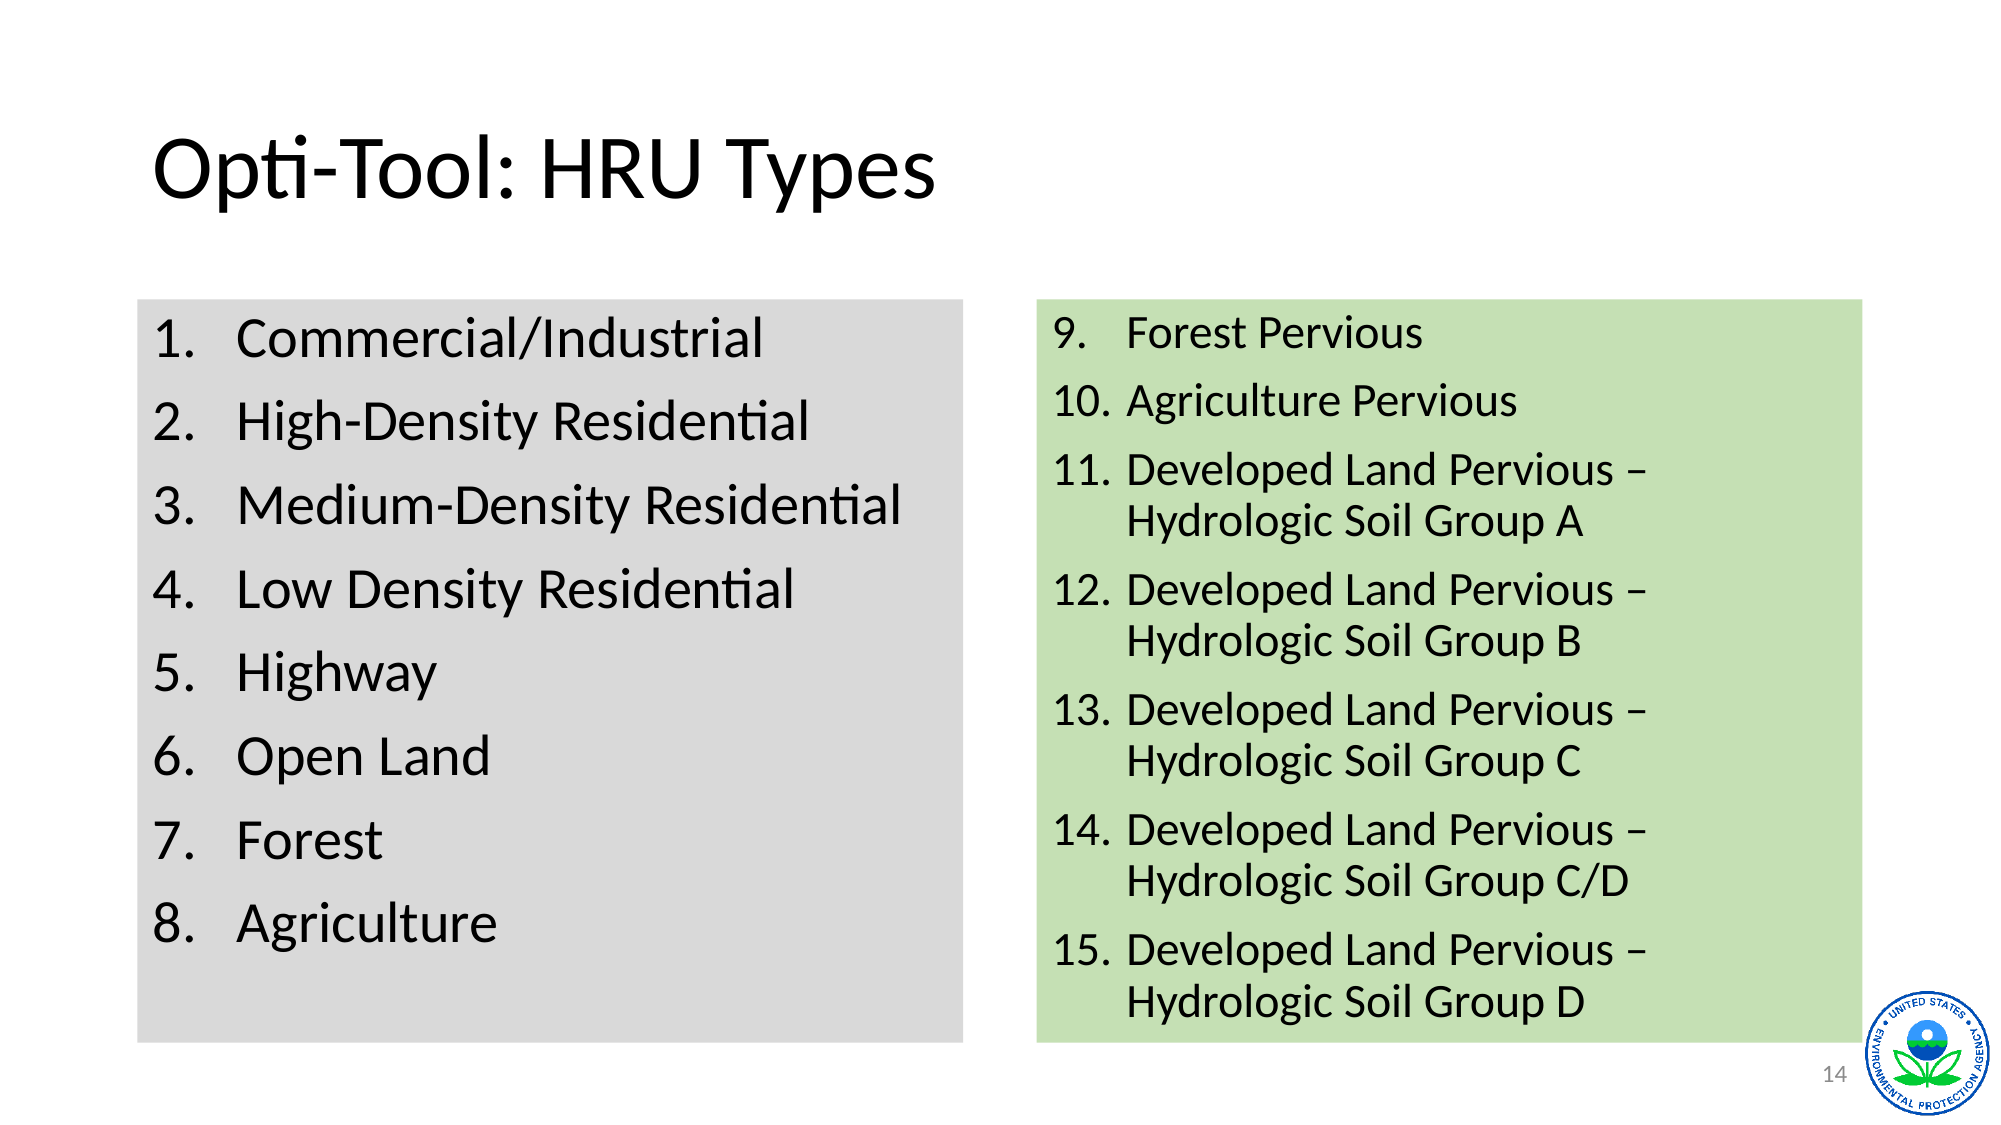

# Opti-Tool: HRU Types
Commercial/Industrial
High-Density Residential
Medium-Density Residential
Low Density Residential
Highway
Open Land
Forest
Agriculture
Forest Pervious
Agriculture Pervious
Developed Land Pervious – Hydrologic Soil Group A
Developed Land Pervious – Hydrologic Soil Group B
Developed Land Pervious – Hydrologic Soil Group C
Developed Land Pervious – Hydrologic Soil Group C/D
Developed Land Pervious – Hydrologic Soil Group D
14